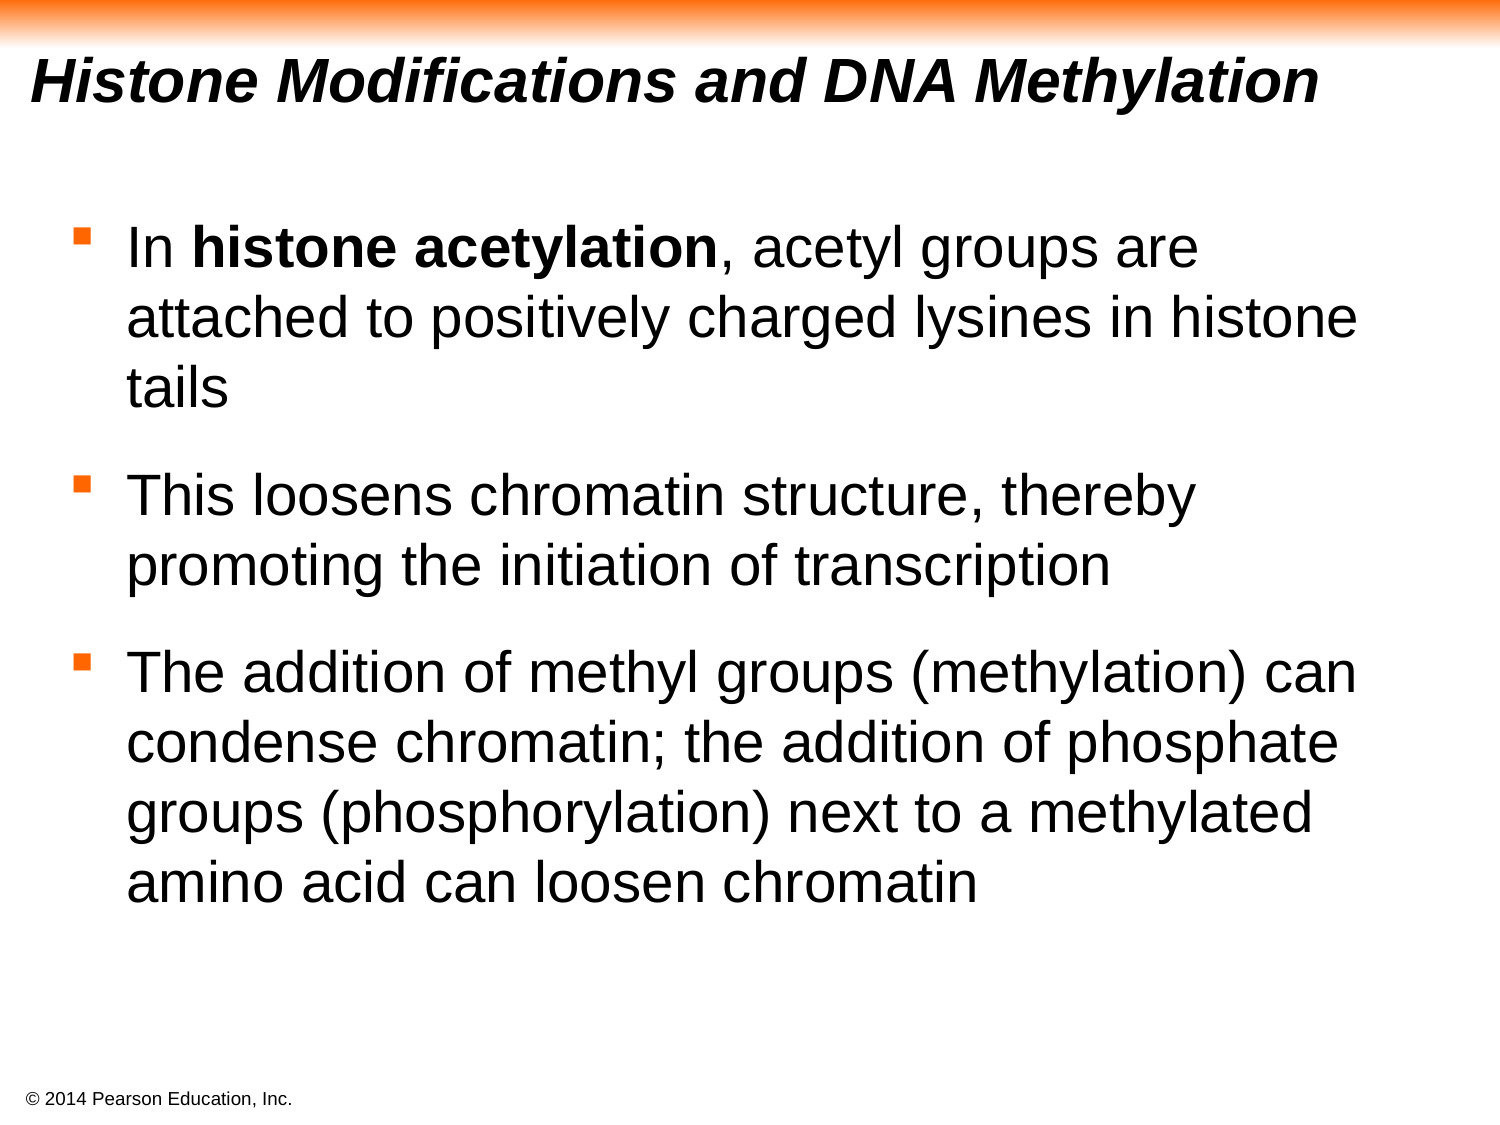

# Histone Modifications and DNA Methylation
In histone acetylation, acetyl groups are attached to positively charged lysines in histone tails
This loosens chromatin structure, thereby promoting the initiation of transcription
The addition of methyl groups (methylation) can condense chromatin; the addition of phosphate groups (phosphorylation) next to a methylated amino acid can loosen chromatin